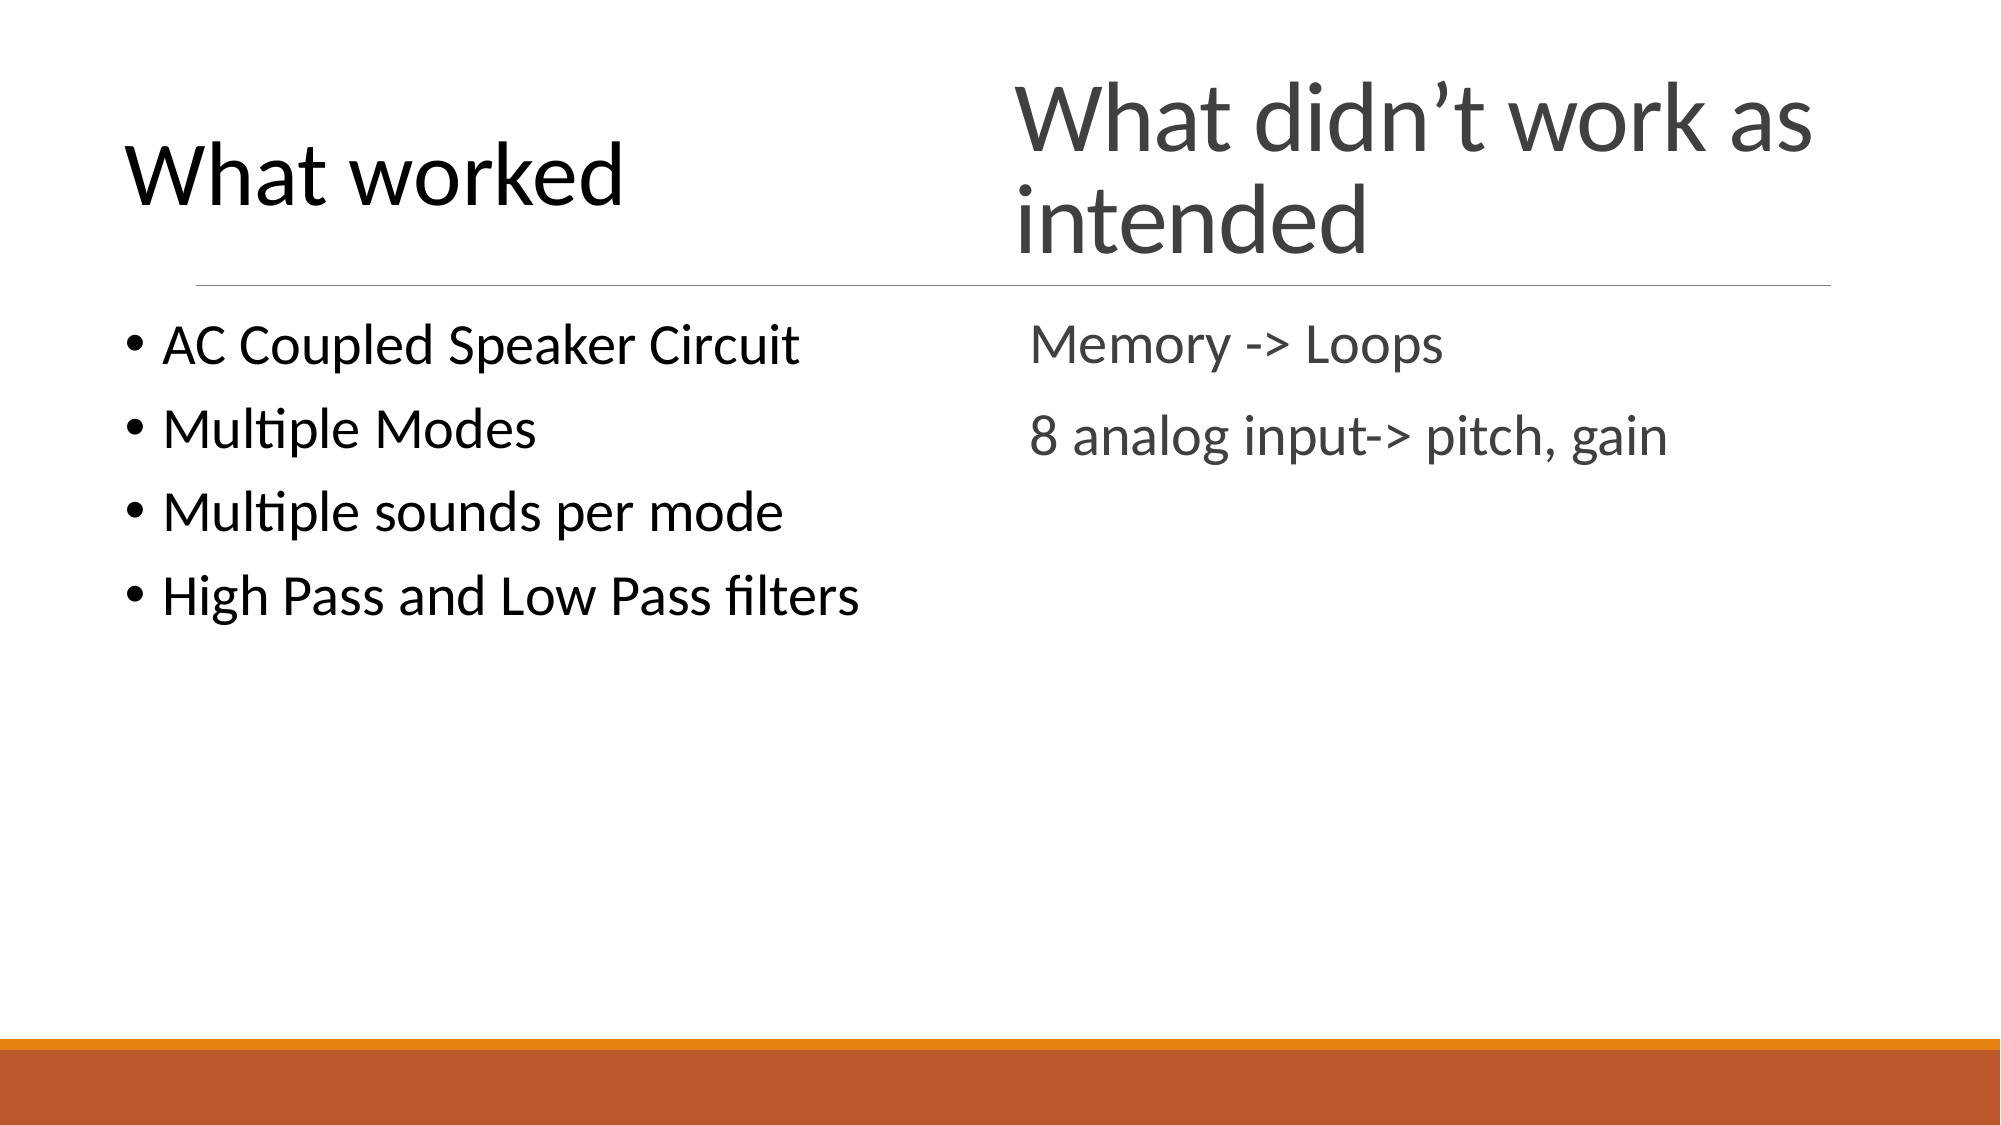

# What didn’t work as intended
What worked
Memory -> Loops
8 analog input-> pitch, gain

AC Coupled Speaker Circuit
Multiple Modes
Multiple sounds per mode
High Pass and Low Pass filters